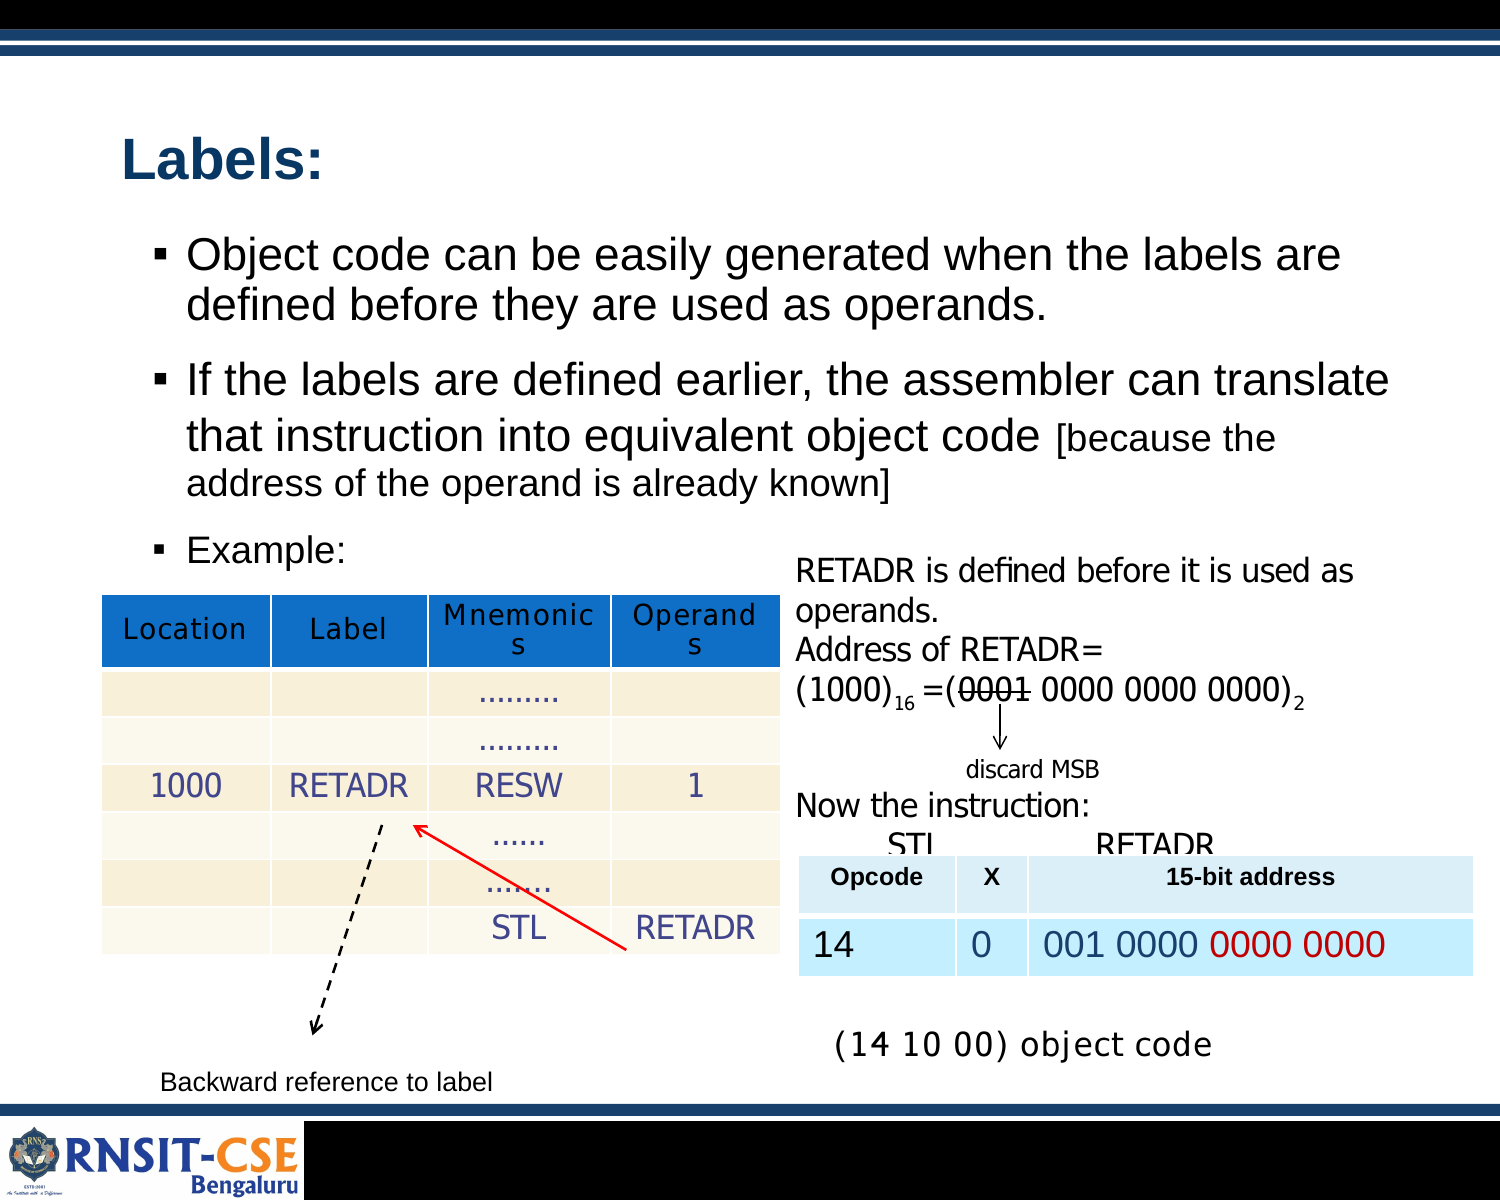

# Labels:
Object code can be easily generated when the labels are defined before they are used as operands.
If the labels are defined earlier, the assembler can translate that instruction into equivalent object code [because the address of the operand is already known]
Example:

 Backward reference to label
RETADR is defined before it is used as operands.
Address of RETADR=
(1000)16 =(0001 0000 0000 0000)2

                      discard MSB
Now the instruction:
         STL  	RETADR

    (14 10 00) object code
| Location | Label | Mnemonics | Operands |
| --- | --- | --- | --- |
|  |  | ……… |  |
|  |  | ……… |  |
| 1000 | RETADR | RESW | 1 |
|  |  | …… |  |
|  |  | ….... |  |
|  |  | STL | RETADR |
| Opcode | X | 15-bit address |
| --- | --- | --- |
| 14 | 0 | 001 0000 0000 0000 |